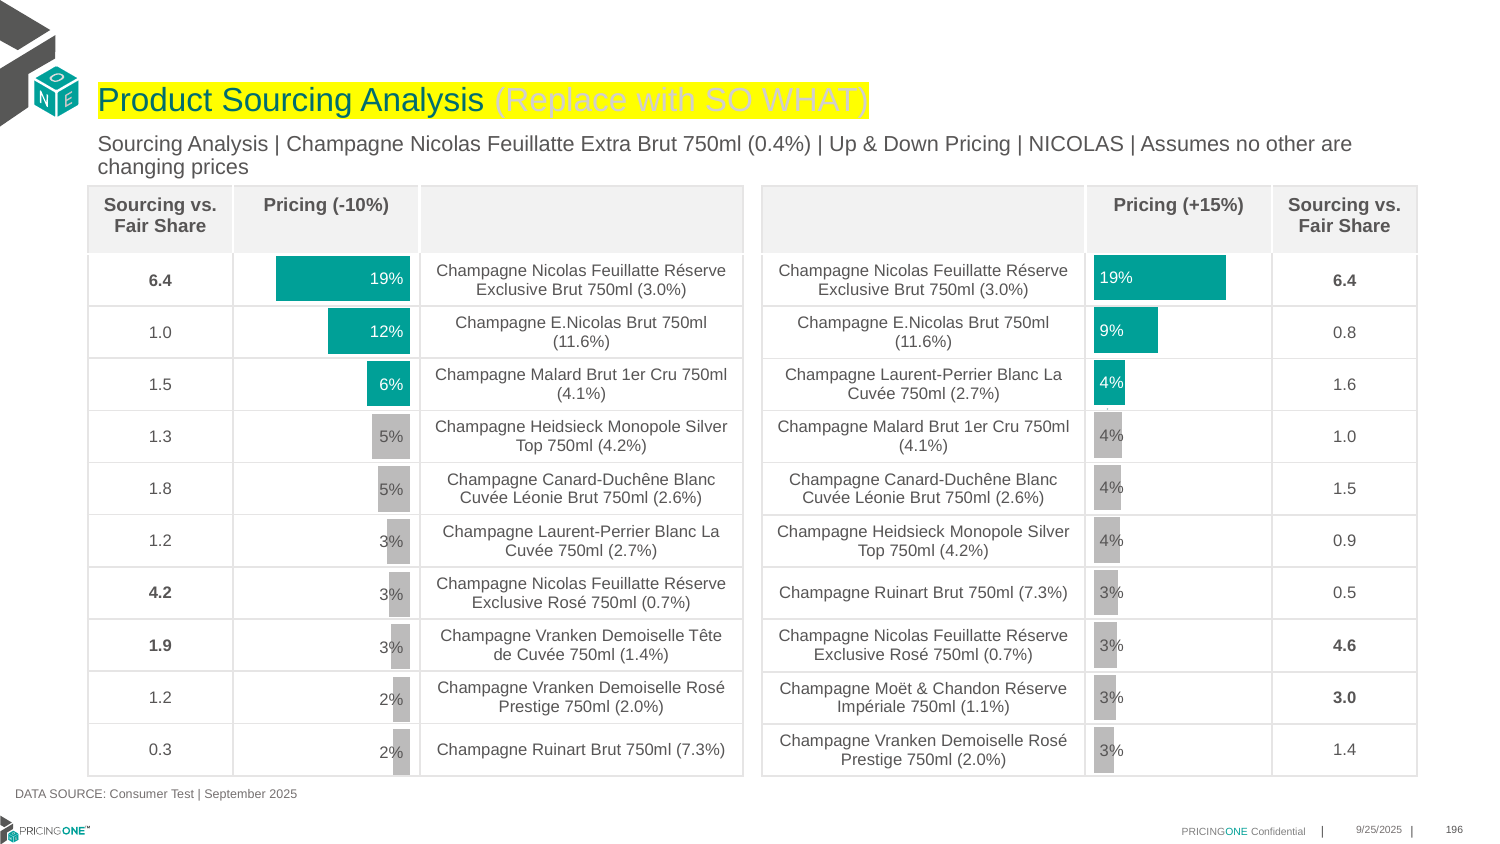

# Product Sourcing Analysis (Replace with SO WHAT)
Sourcing Analysis | Champagne Nicolas Feuillatte Extra Brut 750ml (0.4%) | Up & Down Pricing | NICOLAS | Assumes no other are changing prices
| Sourcing vs. Fair Share | Pricing (-10%) |  |
| --- | --- | --- |
| 6.4 |  | Champagne Nicolas Feuillatte Réserve Exclusive Brut 750ml (3.0%) |
| 1.0 |  | Champagne E.Nicolas Brut 750ml (11.6%) |
| 1.5 |  | Champagne Malard Brut 1er Cru 750ml (4.1%) |
| 1.3 |  | Champagne Heidsieck Monopole Silver Top 750ml (4.2%) |
| 1.8 |  | Champagne Canard-Duchêne Blanc Cuvée Léonie Brut 750ml (2.6%) |
| 1.2 |  | Champagne Laurent-Perrier Blanc La Cuvée 750ml (2.7%) |
| 4.2 |  | Champagne Nicolas Feuillatte Réserve Exclusive Rosé 750ml (0.7%) |
| 1.9 |  | Champagne Vranken Demoiselle Tête de Cuvée 750ml (1.4%) |
| 1.2 |  | Champagne Vranken Demoiselle Rosé Prestige 750ml (2.0%) |
| 0.3 |  | Champagne Ruinart Brut 750ml (7.3%) |
|  | Pricing (+15%) | Sourcing vs. Fair Share |
| --- | --- | --- |
| Champagne Nicolas Feuillatte Réserve Exclusive Brut 750ml (3.0%) |  | 6.4 |
| Champagne E.Nicolas Brut 750ml (11.6%) |  | 0.8 |
| Champagne Laurent-Perrier Blanc La Cuvée 750ml (2.7%) |  | 1.6 |
| Champagne Malard Brut 1er Cru 750ml (4.1%) |  | 1.0 |
| Champagne Canard-Duchêne Blanc Cuvée Léonie Brut 750ml (2.6%) |  | 1.5 |
| Champagne Heidsieck Monopole Silver Top 750ml (4.2%) |  | 0.9 |
| Champagne Ruinart Brut 750ml (7.3%) |  | 0.5 |
| Champagne Nicolas Feuillatte Réserve Exclusive Rosé 750ml (0.7%) |  | 4.6 |
| Champagne Moët & Chandon Réserve Impériale 750ml (1.1%) |  | 3.0 |
| Champagne Vranken Demoiselle Rosé Prestige 750ml (2.0%) |  | 1.4 |

### Chart

| Category | Champagne Nicolas Feuillatte Extra Brut 750ml (0.4%) |
|---|---|
| Champagne Nicolas Feuillatte Réserve Exclusive Brut 750ml (3.0%) | 0.19106634278936527 |
| Champagne E.Nicolas Brut 750ml (11.6%) | 0.09274072960351819 |
| Champagne Laurent-Perrier Blanc La Cuvée 750ml (2.7%) | 0.044871188390363616 |
| Champagne Malard Brut 1er Cru 750ml (4.1%) | 0.04116427346769103 |
| Champagne Canard-Duchêne Blanc Cuvée Léonie Brut 750ml (2.6%) | 0.03884387036074141 |
| Champagne Heidsieck Monopole Silver Top 750ml (4.2%) | 0.03765612271171597 |
| Champagne Ruinart Brut 750ml (7.3%) | 0.03497249160128324 |
| Champagne Nicolas Feuillatte Réserve Exclusive Rosé 750ml (0.7%) | 0.03349187145156761 |
| Champagne Moët & Chandon Réserve Impériale 750ml (1.1%) | 0.03213196342135408 |
| Champagne Vranken Demoiselle Rosé Prestige 750ml (2.0%) | 0.028585614711688172 |

### Chart

| Category | Champagne Nicolas Feuillatte Extra Brut 750ml (0.4%) |
|---|---|
| Champagne Nicolas Feuillatte Réserve Exclusive Brut 750ml (3.0%) | 0.19208231492746325 |
| Champagne E.Nicolas Brut 750ml (11.6%) | 0.11654737925622254 |
| Champagne Malard Brut 1er Cru 750ml (4.1%) | 0.06106457952843735 |
| Champagne Heidsieck Monopole Silver Top 750ml (4.2%) | 0.054389065916130255 |
| Champagne Canard-Duchêne Blanc Cuvée Léonie Brut 750ml (2.6%) | 0.04556778527860725 |
| Champagne Laurent-Perrier Blanc La Cuvée 750ml (2.7%) | 0.0330861814638241 |
| Champagne Nicolas Feuillatte Réserve Exclusive Rosé 750ml (0.7%) | 0.030455594603100263 |
| Champagne Vranken Demoiselle Tête de Cuvée 750ml (1.4%) | 0.027654378847511034 |
| Champagne Vranken Demoiselle Rosé Prestige 750ml (2.0%) | 0.02483311565135426 |
| Champagne Ruinart Brut 750ml (7.3%) | 0.02402835608179957 |
DATA SOURCE: Consumer Test | September 2025

9/25/2025
196